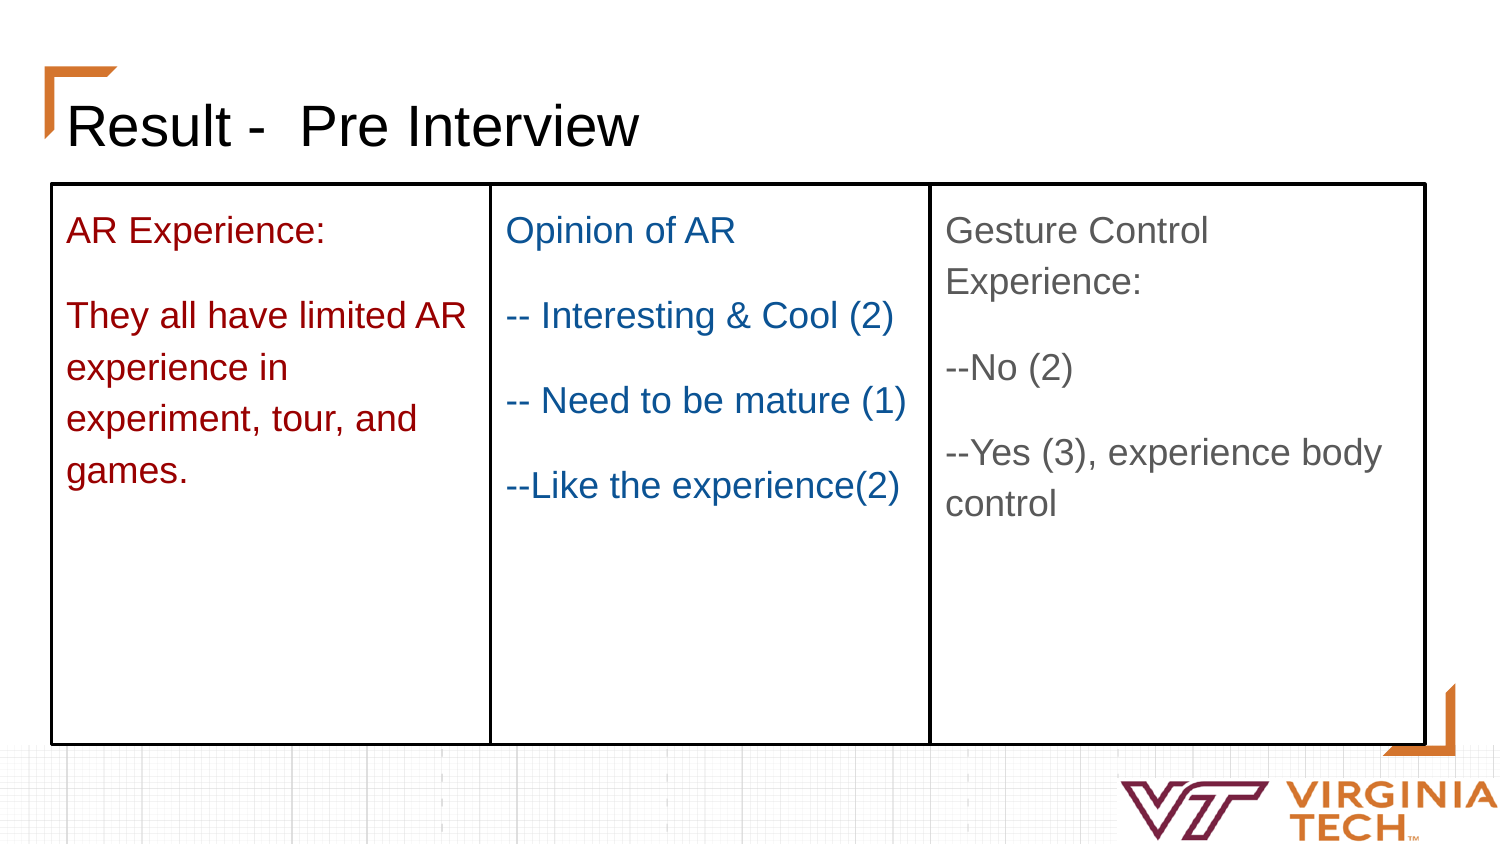

# Result -  Pre Interview
AR Experience:
They all have limited AR experience in experiment, tour, and games.

Opinion of AR
-- Interesting & Cool (2)
-- Need to be mature (1)
--Like the experience(2)

Gesture Control Experience:
--No (2)
--Yes (3), experience body control